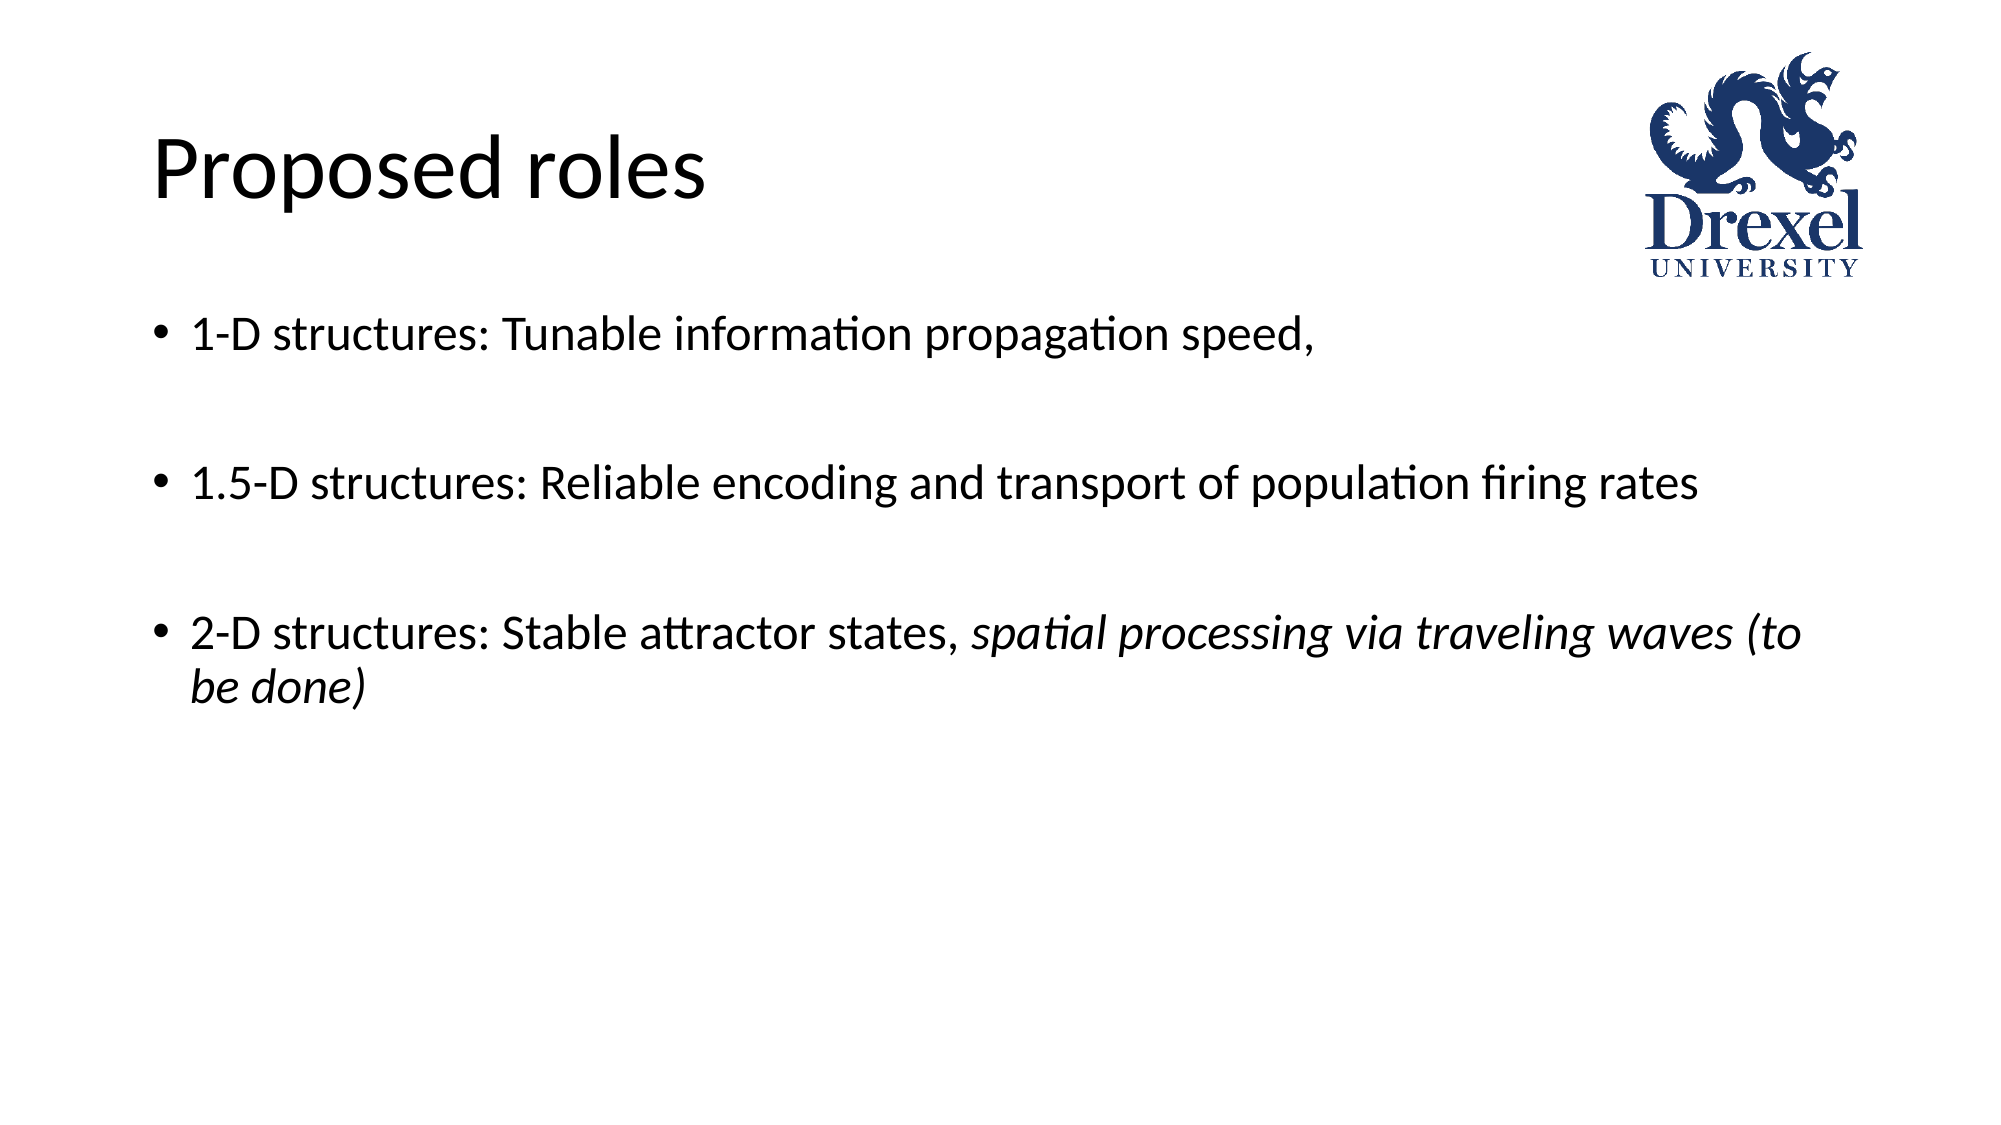

# Proposed roles
1-D structures: Tunable information propagation speed,

1.5-D structures: Reliable encoding and transport of population firing rates

2-D structures: Stable attractor states, spatial processing via traveling waves (to be done)